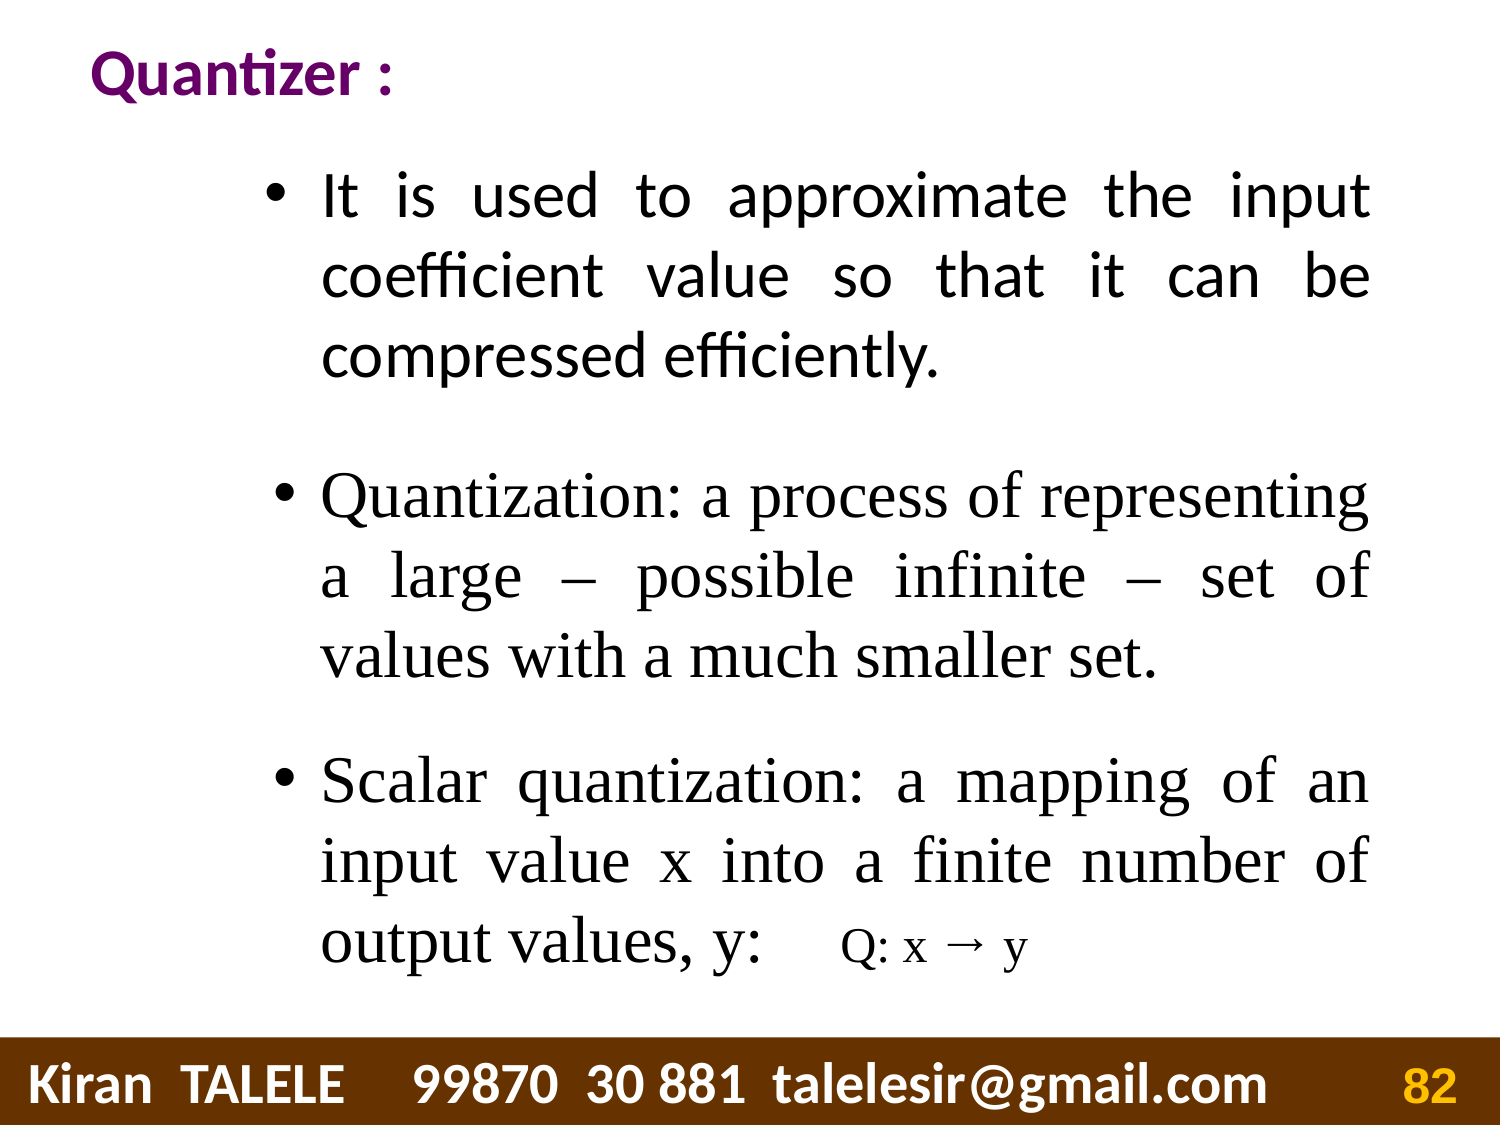

# Quantizer :
It is used to approximate the input coefficient value so that it can be compressed efficiently.

Quantization: a process of representing a large – possible infinite – set of values with a much smaller set.

Scalar quantization: a mapping of an input value x into a finite number of output values, y:      Q: x → y
 Kiran  TALELE     99870  30 881  talelesir@gmail.com
82